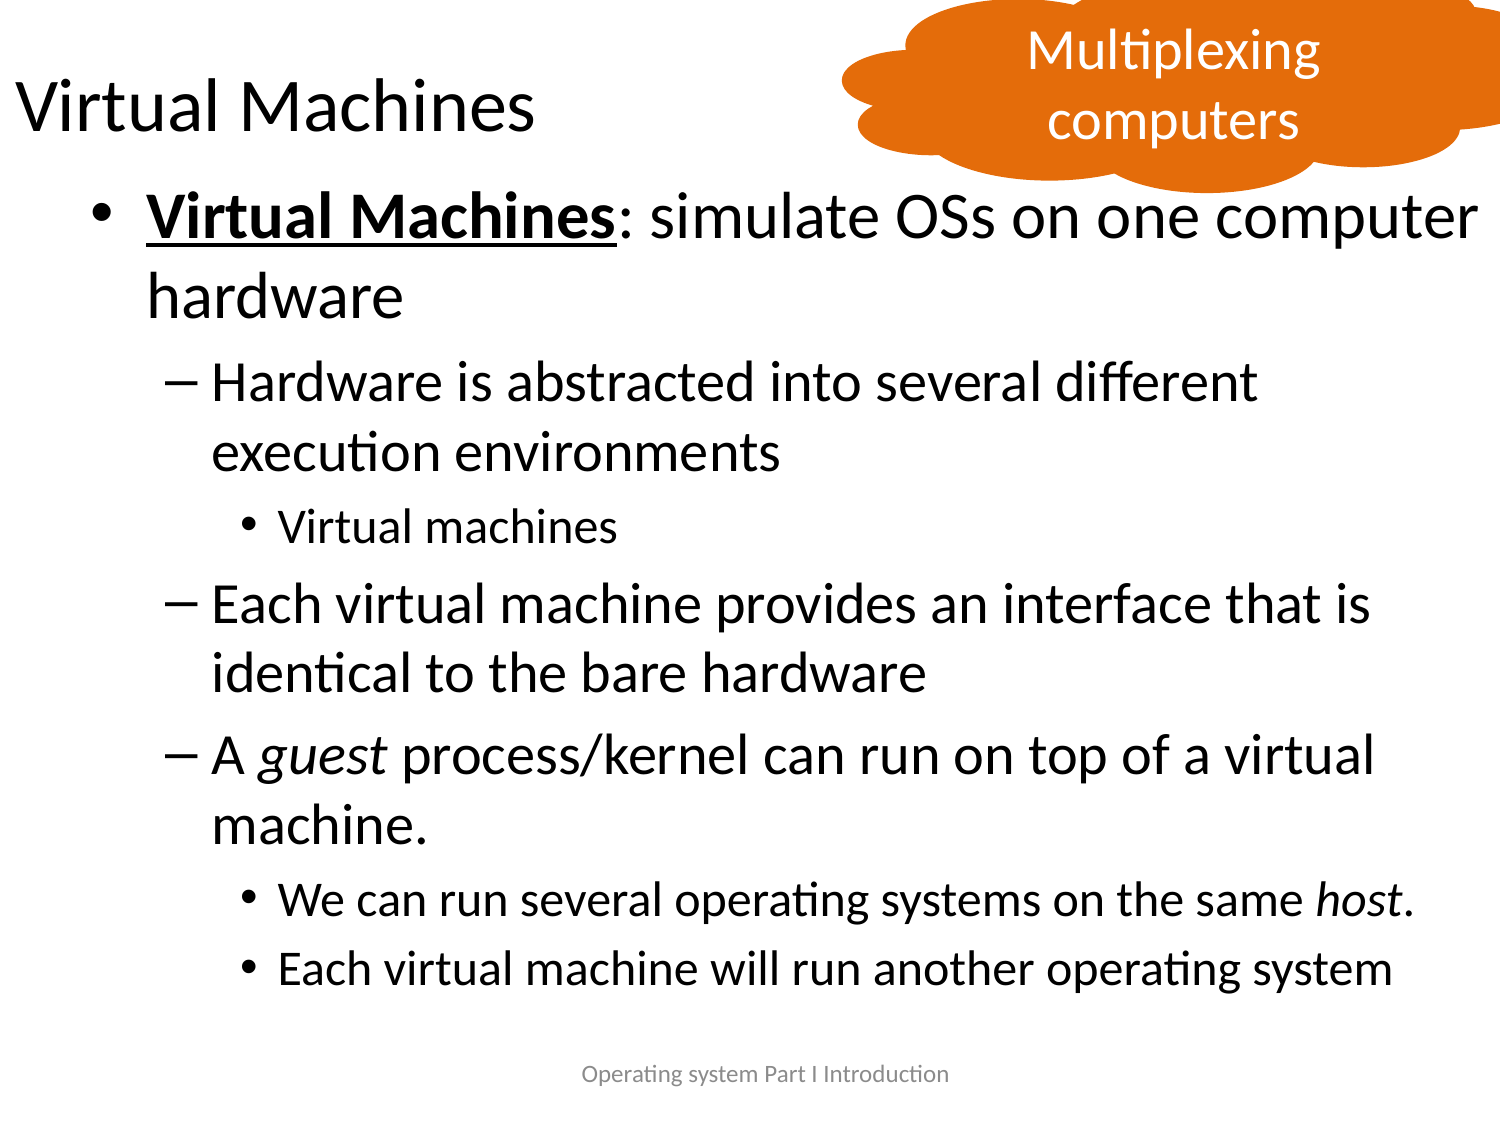

Multiplexing computers
# Virtual Machines
Virtual Machines: simulate OSs on one computer hardware
Hardware is abstracted into several different execution environments
Virtual machines
Each virtual machine provides an interface that is identical to the bare hardware
A guest process/kernel can run on top of a virtual machine.
We can run several operating systems on the same host.
Each virtual machine will run another operating system

Operating system Part I Introduction